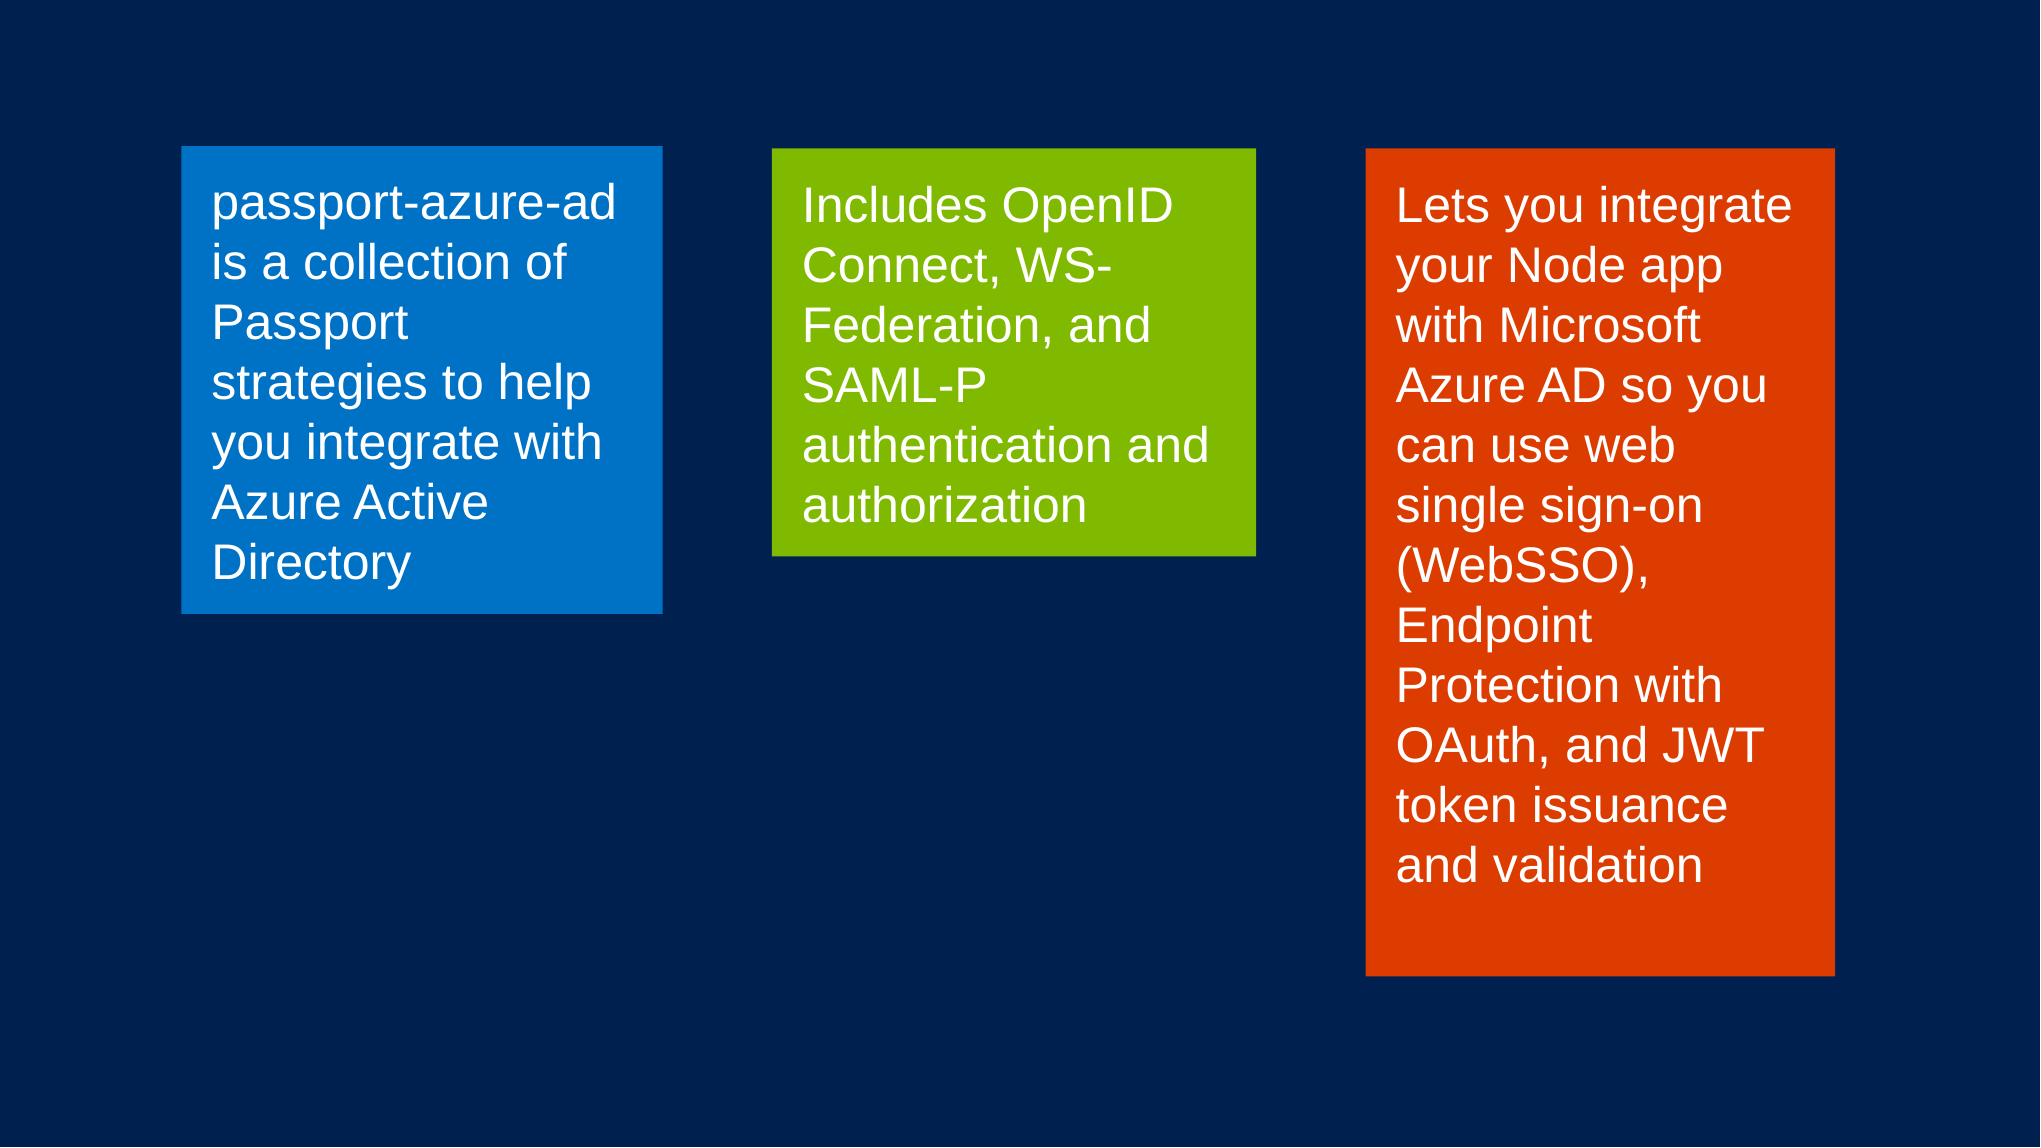

passport-azure-ad is a collection of Passport strategies to help you integrate with Azure Active Directory
Includes OpenID Connect, WS-Federation, and SAML-P authentication and authorization
Lets you integrate your Node app with Microsoft Azure AD so you can use web single sign-on (WebSSO), Endpoint Protection with OAuth, and JWT token issuance and validation